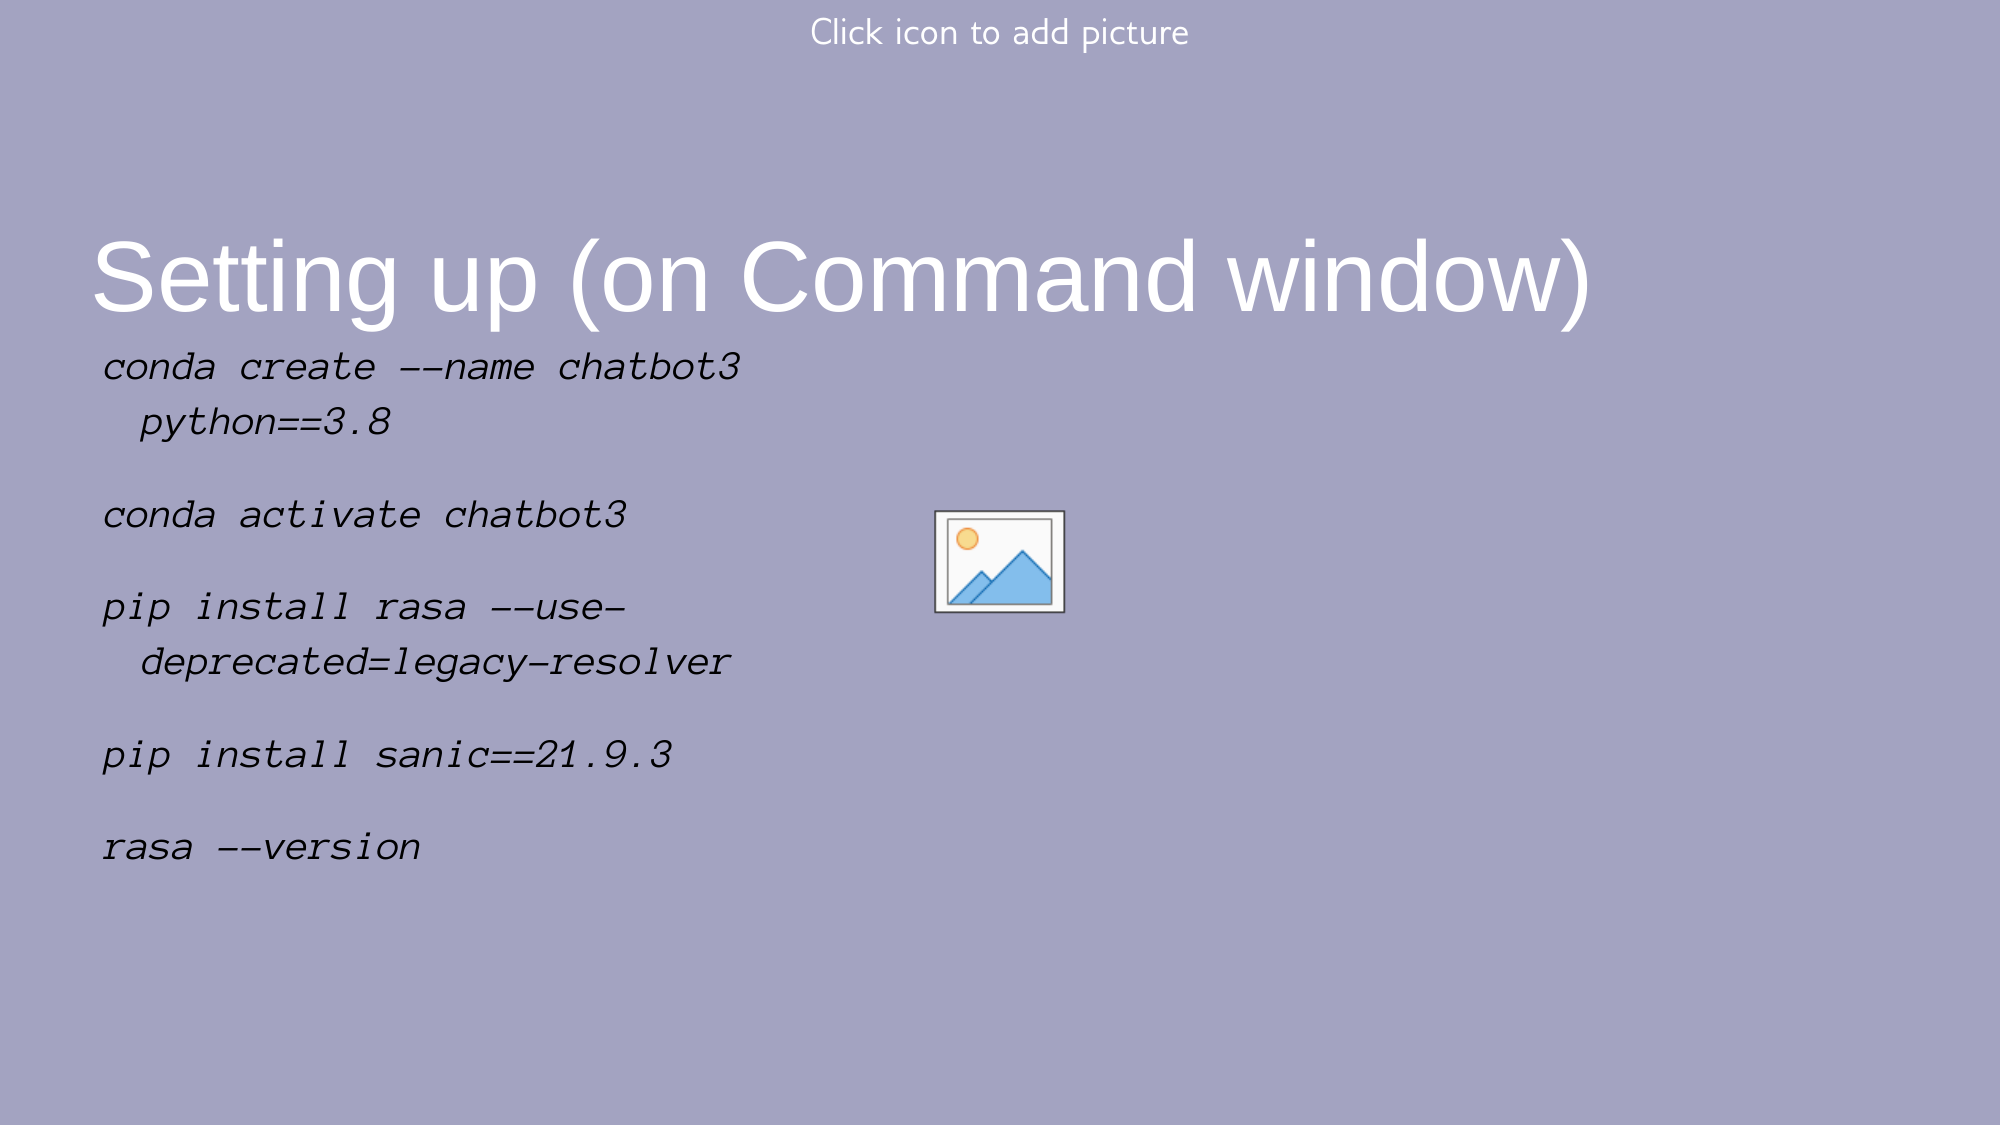

# Setting up (on Command window)
conda create --name chatbot3 python==3.8
conda activate chatbot3
pip install rasa --use-deprecated=legacy-resolver
pip install sanic==21.9.3
rasa --version

5